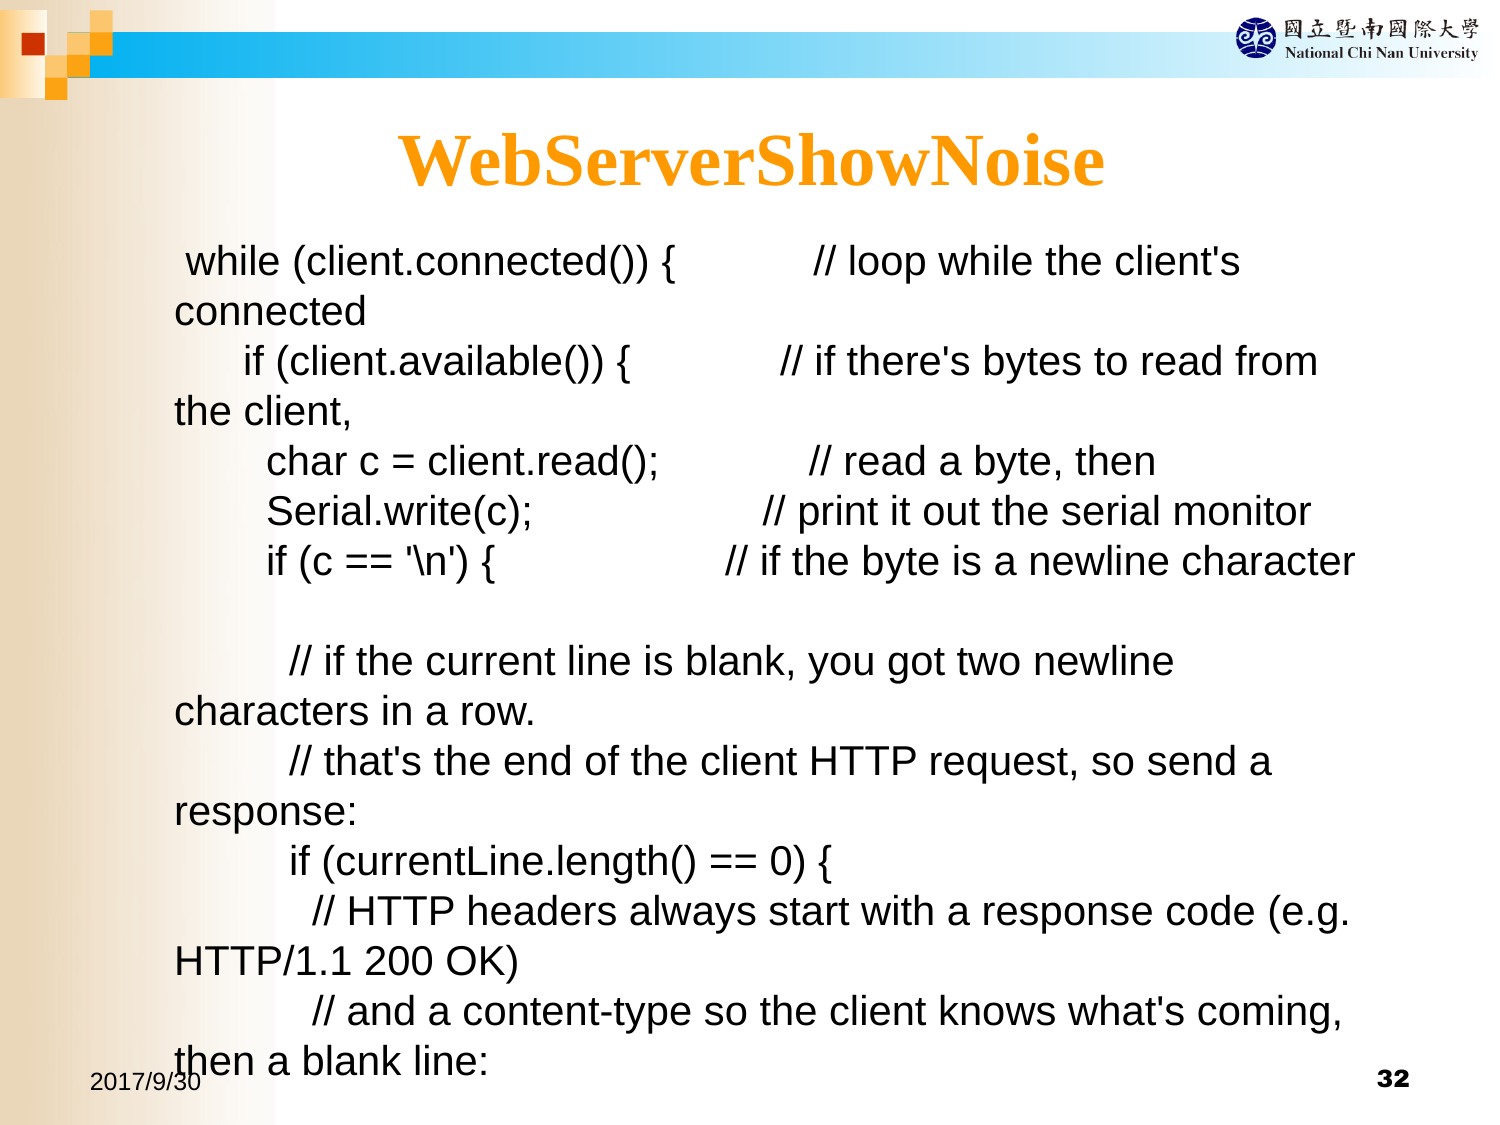

WebServerShowNoise
 while (client.connected()) {            // loop while the client's connected
      if (client.available()) {             // if there's bytes to read from the client,
        char c = client.read();             // read a byte, then
        Serial.write(c);                    // print it out the serial monitor
        if (c == '\n') {                    // if the byte is a newline character

          // if the current line is blank, you got two newline characters in a row.
          // that's the end of the client HTTP request, so send a response:
          if (currentLine.length() == 0) {
            // HTTP headers always start with a response code (e.g. HTTP/1.1 200 OK)
            // and a content-type so the client knows what's coming, then a blank line:
2017/9/30
32